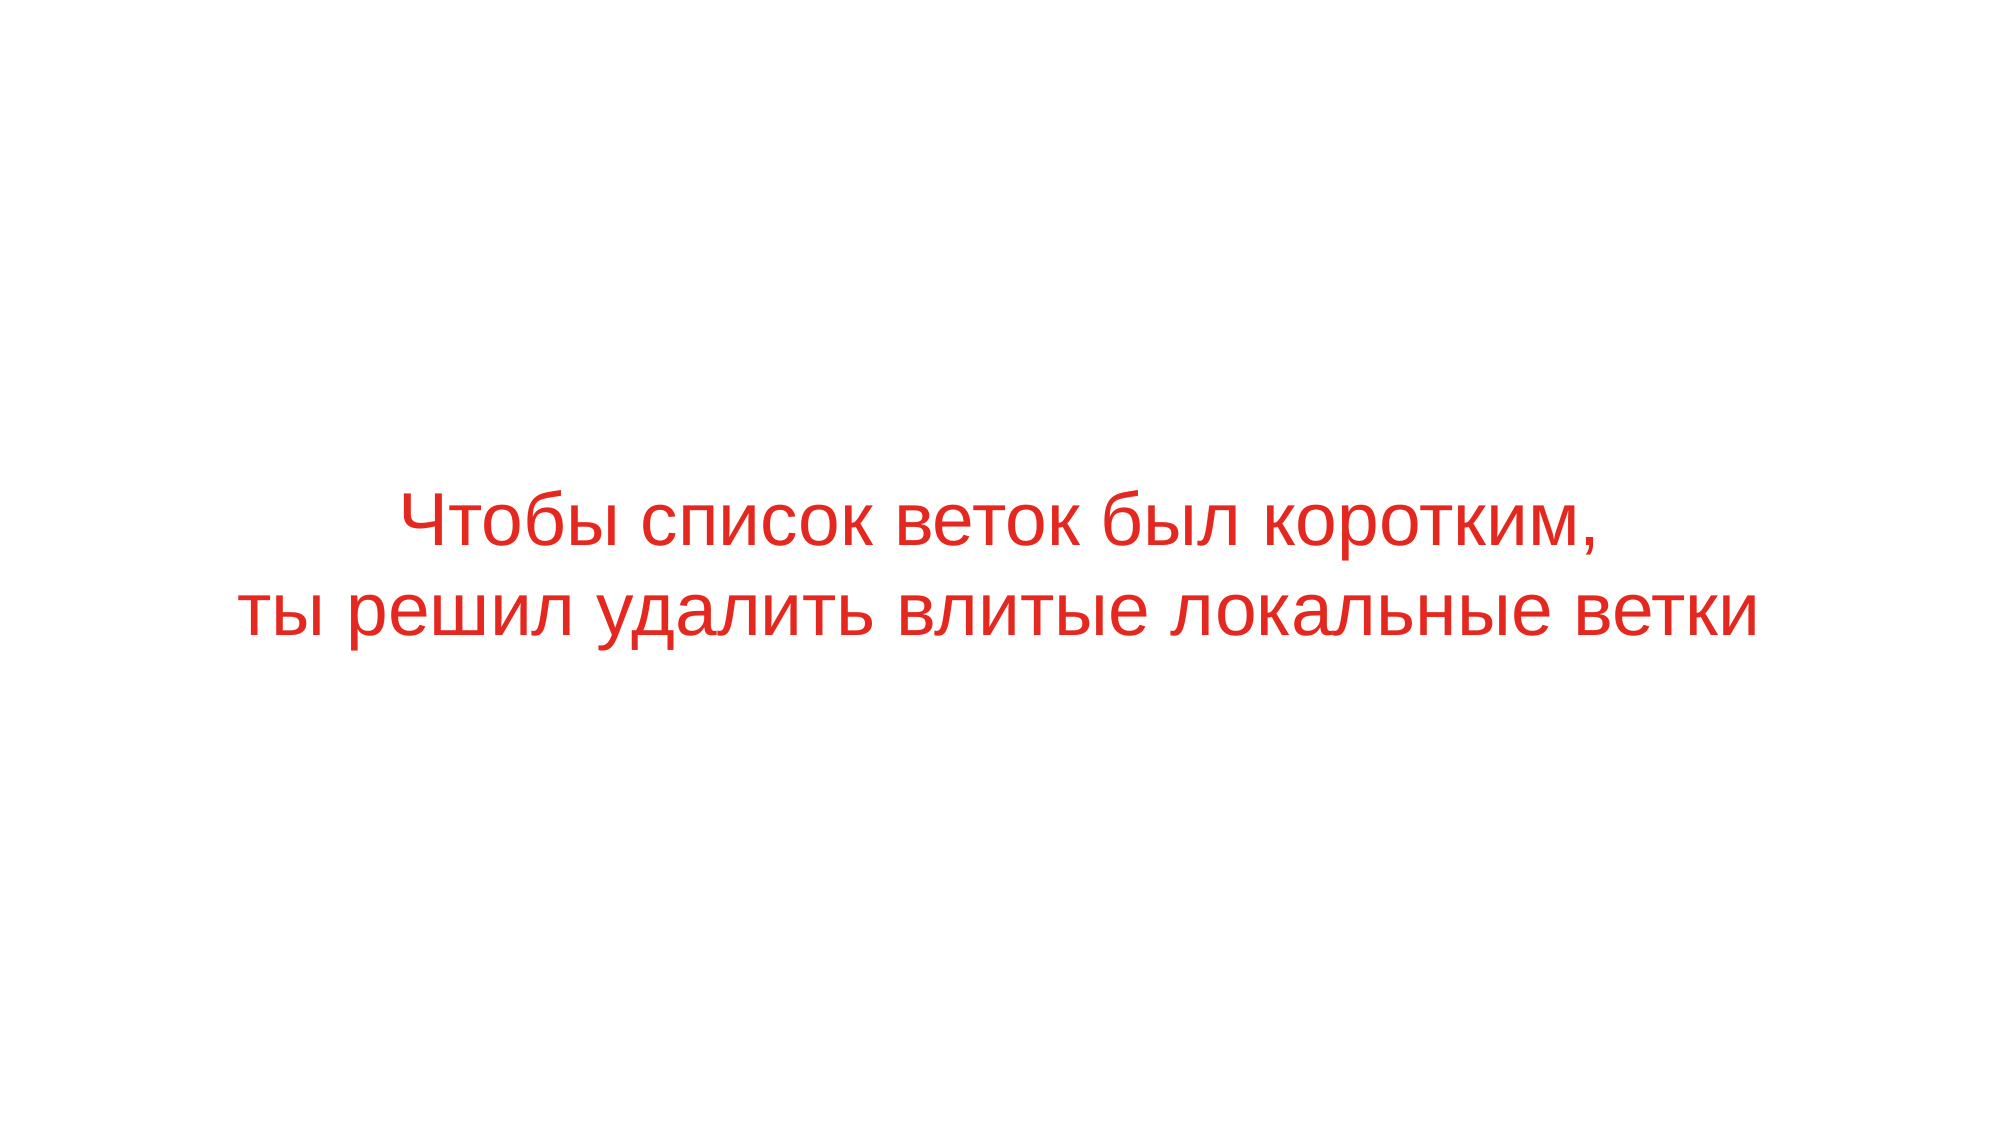

# Чтобы список веток был коротким, ты решил удалить влитые локальные ветки